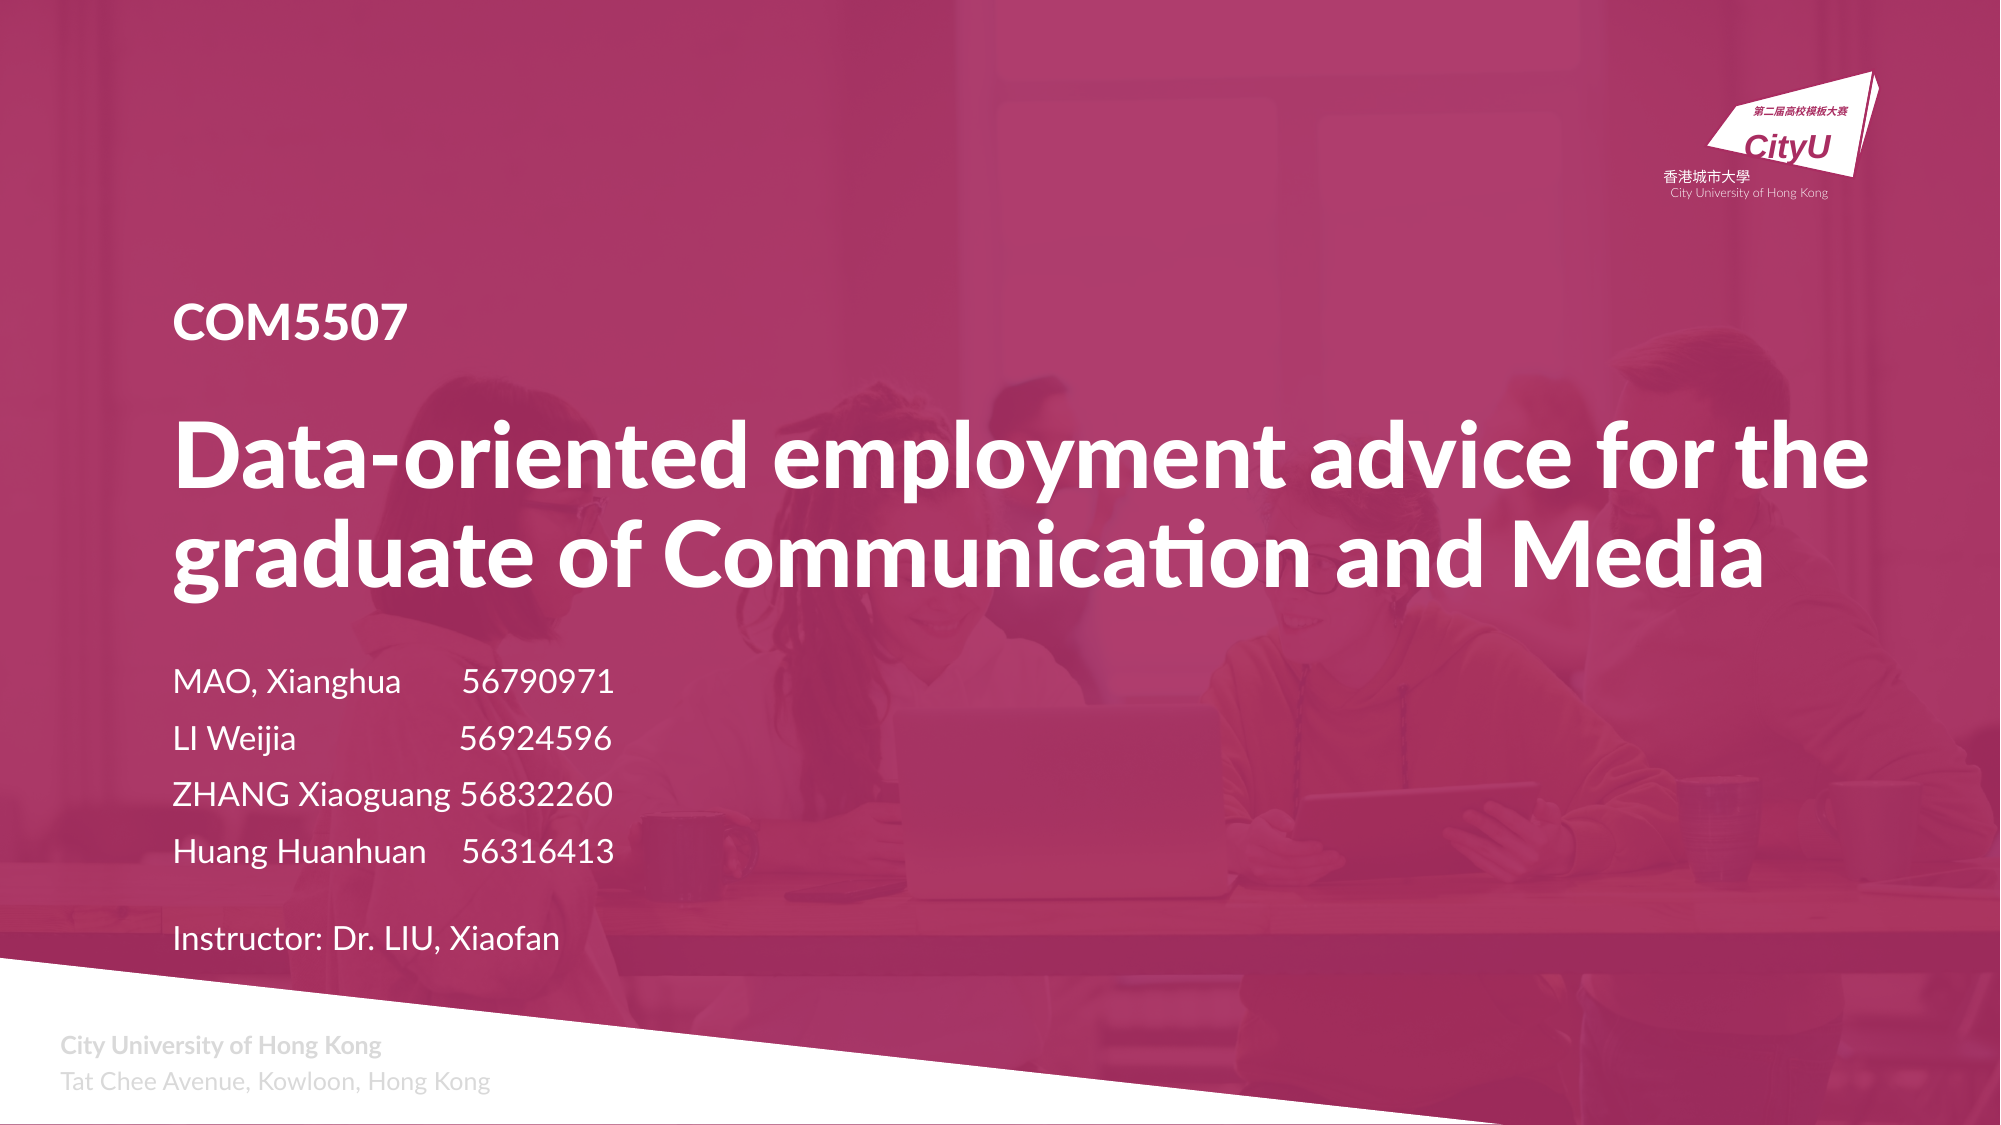

COM5507
Data-oriented employment advice for the graduate of Communication and Media
MAO, Xianghua       56790971
LI Weijia                   56924596
ZHANG Xiaoguang 56832260
Huang Huanhuan    56316413
Instructor: Dr. LIU, Xiaofan